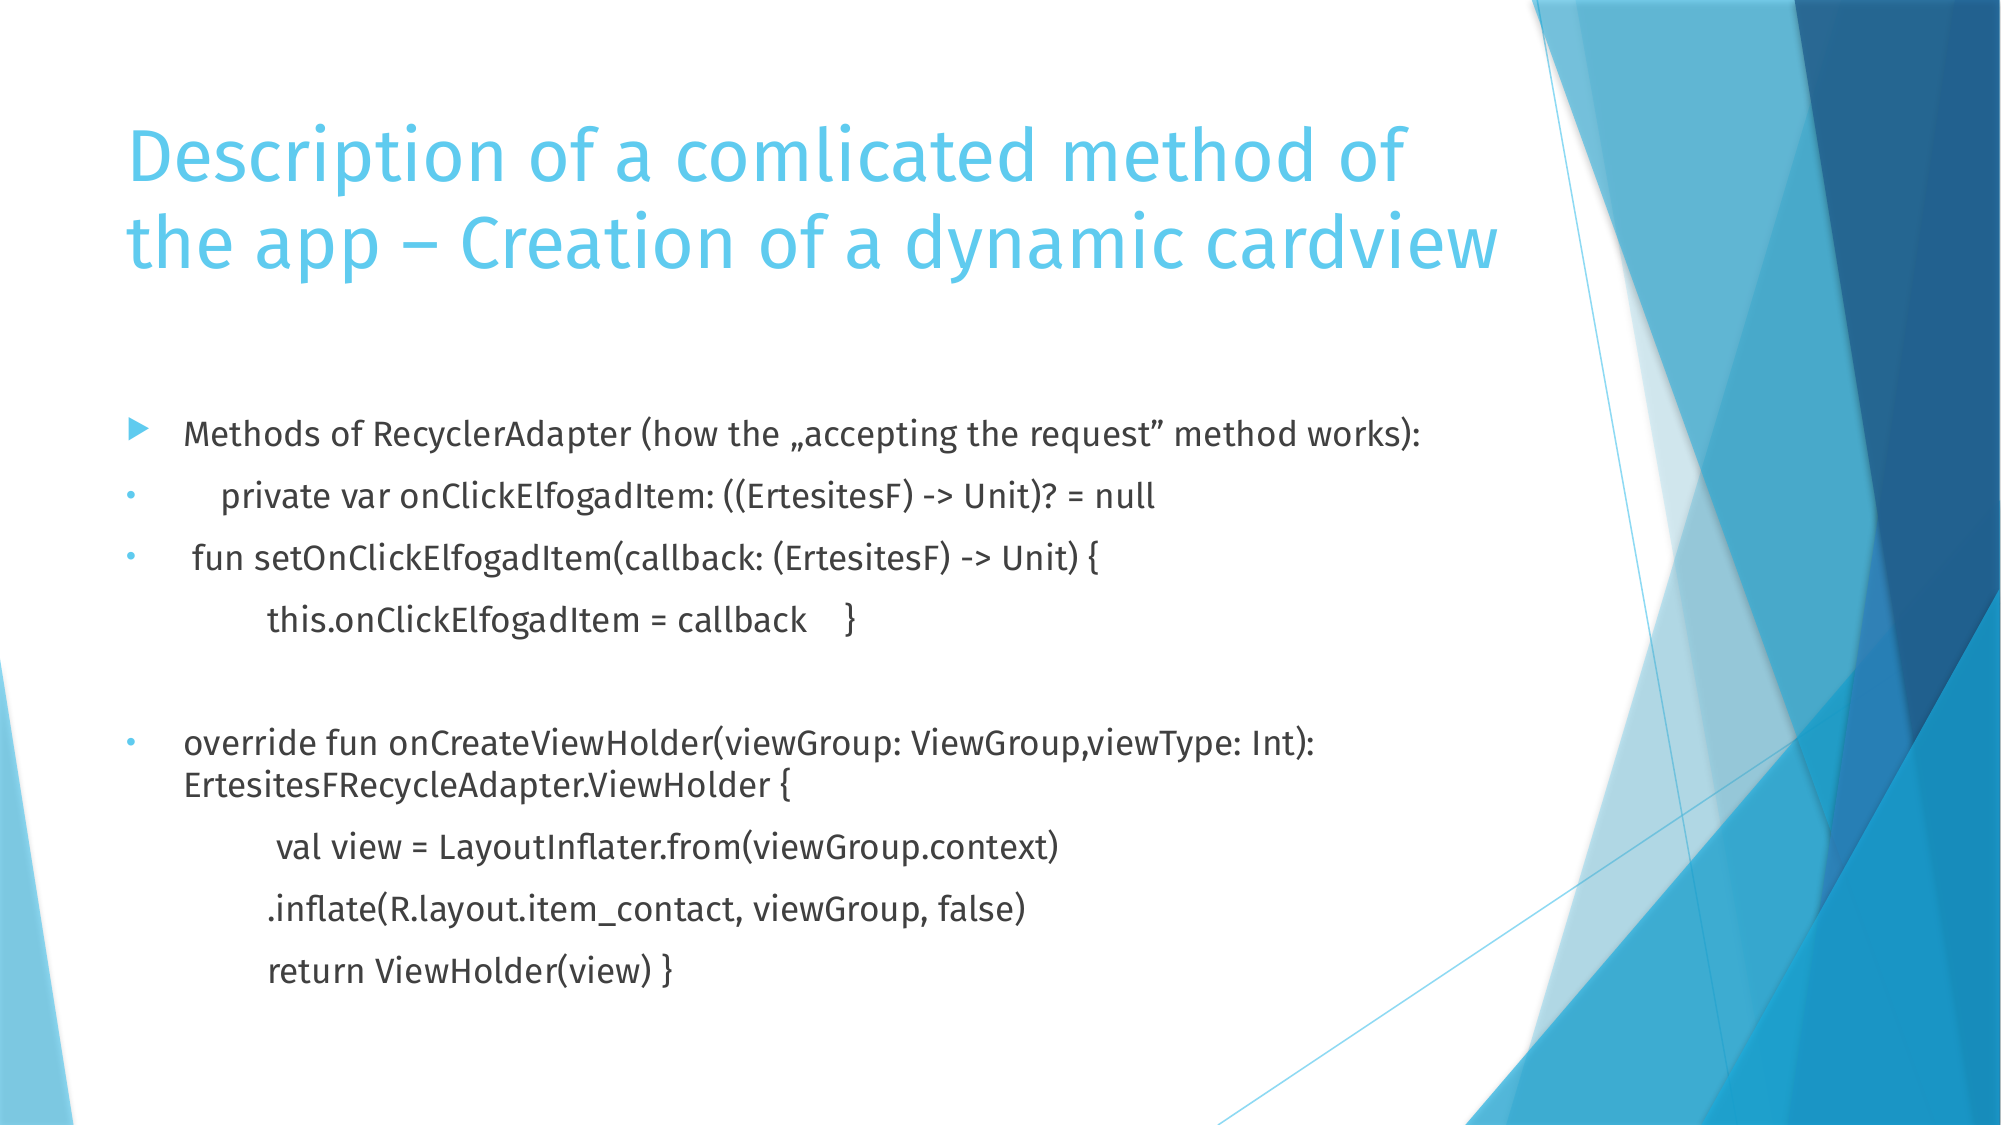

# Description of a comlicated method of the app – Creation of a dynamic cardview

Methods of RecyclerAdapter (how the „accepting the request” method works):
    private var onClickElfogadItem: ((ErtesitesF) -> Unit)? = null
	 fun setOnClickElfogadItem(callback: (ErtesitesF) -> Unit) {
        		this.onClickElfogadItem = callback    }

	override fun onCreateViewHolder(viewGroup: ViewGroup,viewType: Int): 				ErtesitesFRecycleAdapter.ViewHolder {
       		 val view = LayoutInflater.from(viewGroup.context)
           		.inflate(R.layout.item_contact, viewGroup, false)
 			return ViewHolder(view) }